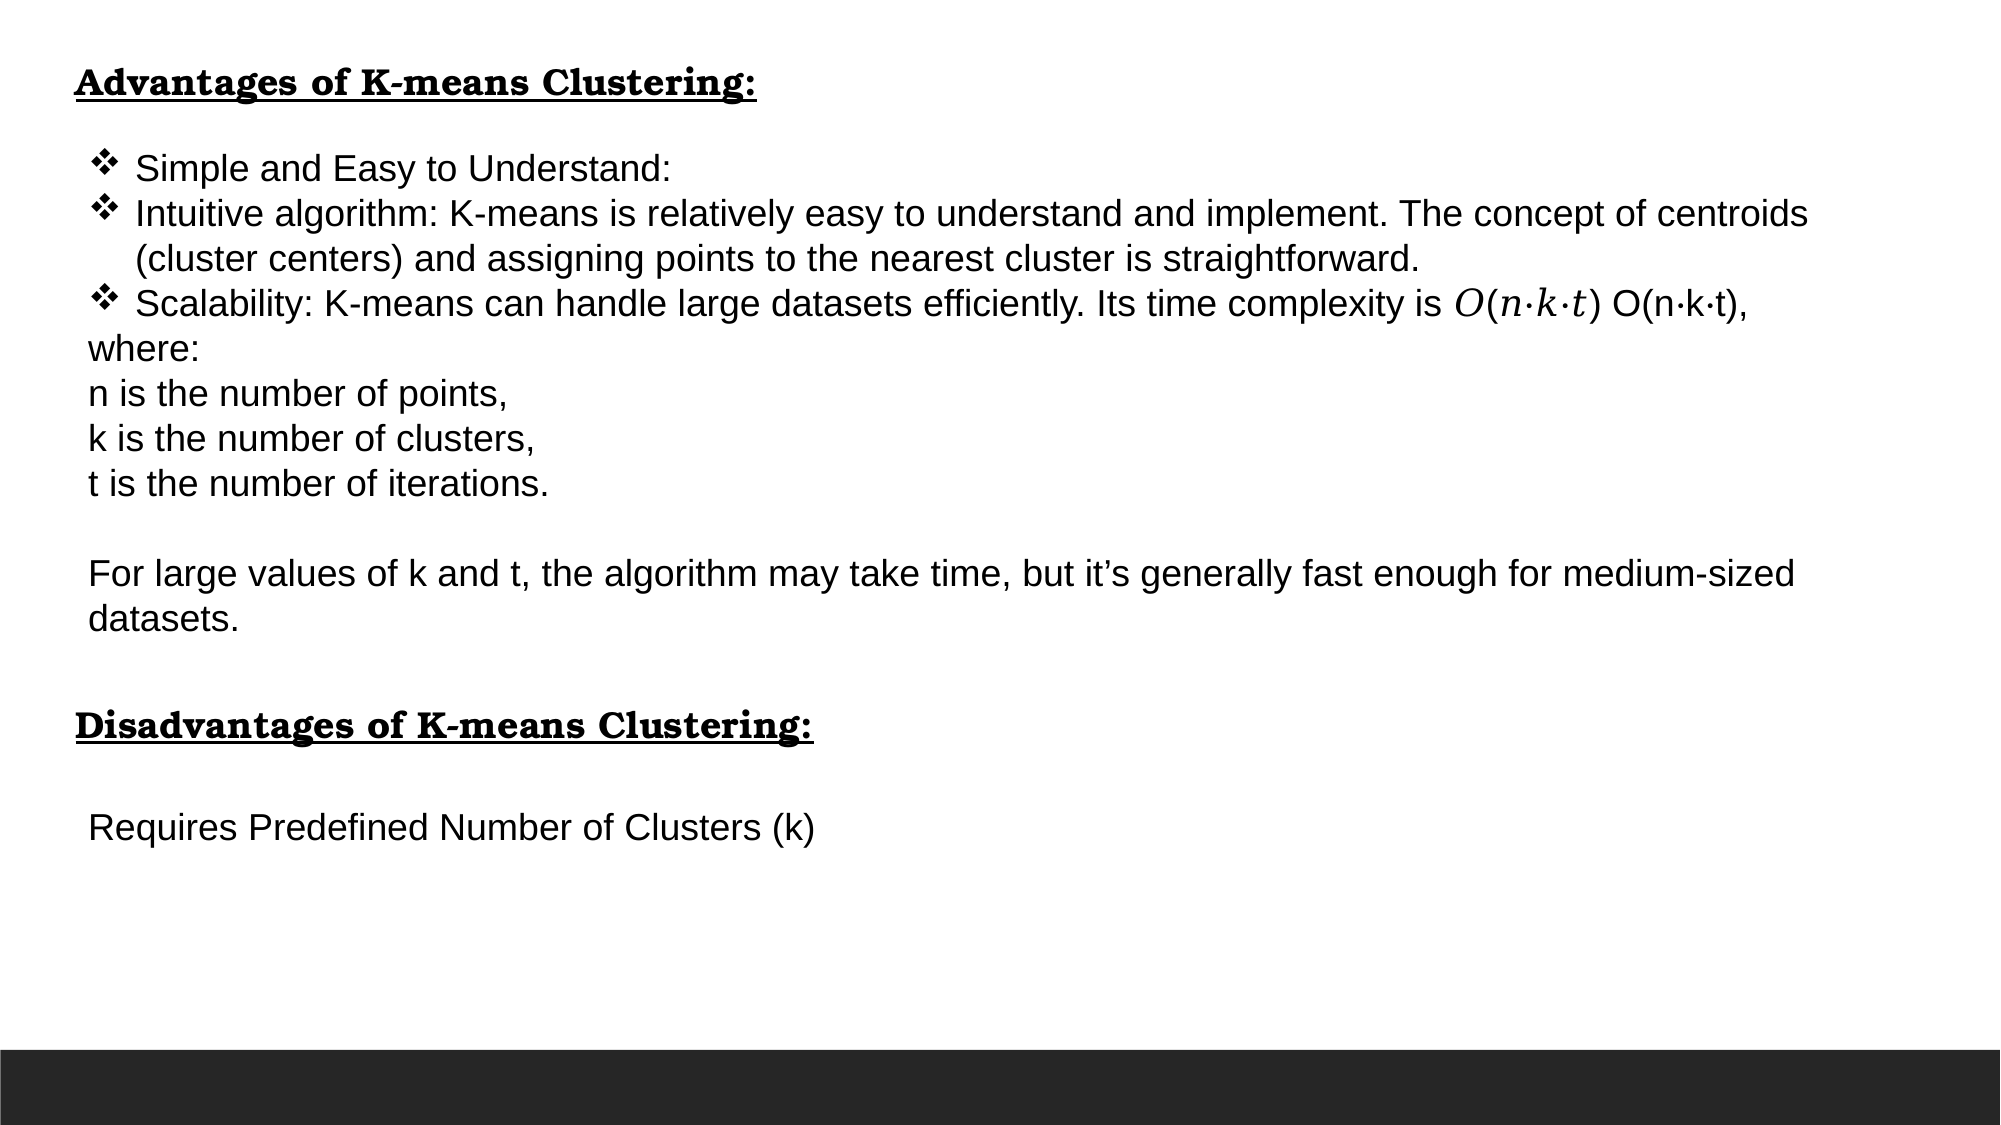

Advantages of K-means Clustering:
Simple and Easy to Understand:
Intuitive algorithm: K-means is relatively easy to understand and implement. The concept of centroids (cluster centers) and assigning points to the nearest cluster is straightforward.
Scalability: K-means can handle large datasets efficiently. Its time complexity is 𝑂(𝑛⋅𝑘⋅𝑡) O(n⋅k⋅t),
where:
n is the number of points,
k is the number of clusters,
t is the number of iterations.

For large values of k and t, the algorithm may take time, but it’s generally fast enough for medium-sized datasets.
Disadvantages of K-means Clustering:
Requires Predefined Number of Clusters (k)